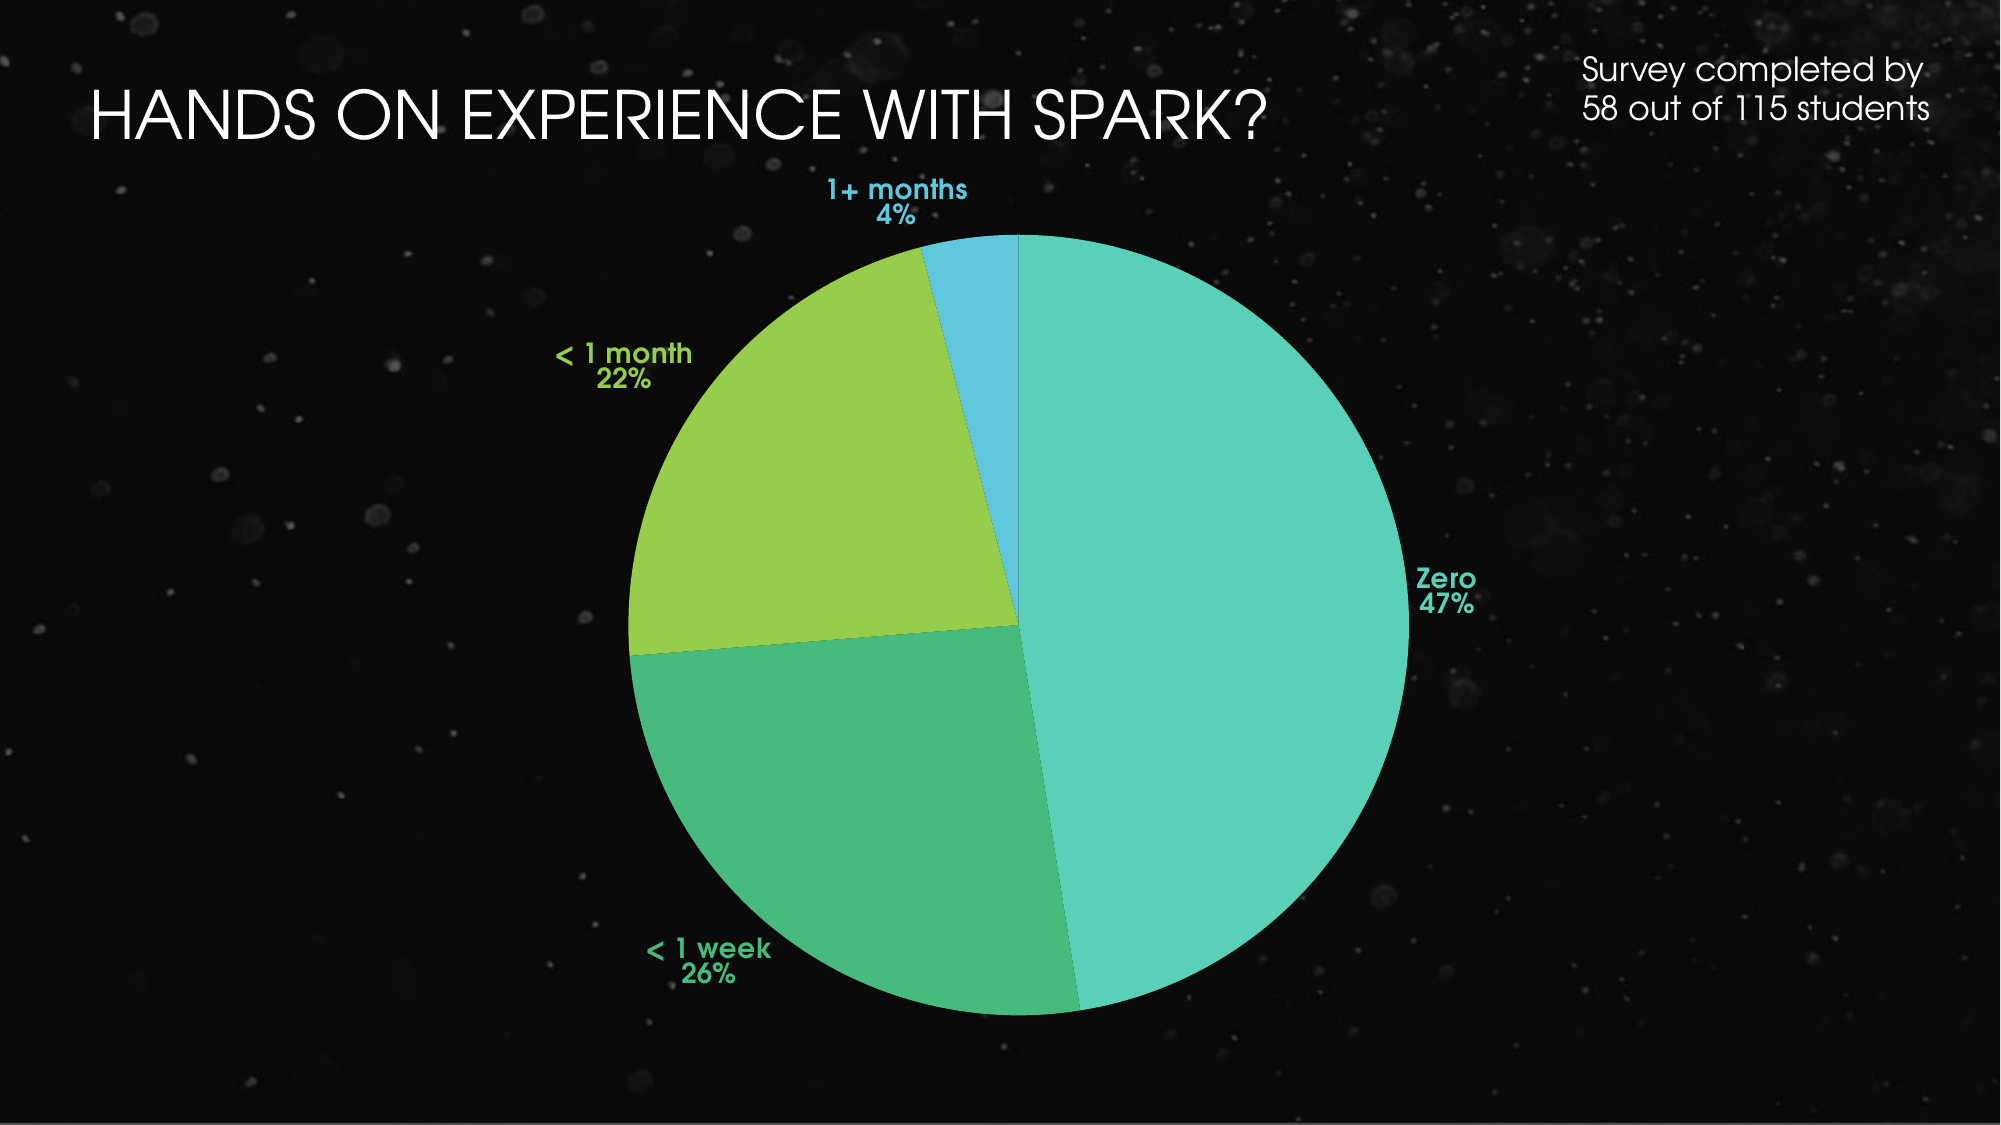

Survey completed by 58 out of 115 students
Hands on Experience with Spark?

### Chart

| Category | Experience |
|---|---|
| Zero | 47.0 |
| < 1 week | 26.0 |
| < 1 month | 22.0 |
| 1+ months | 4.0 |